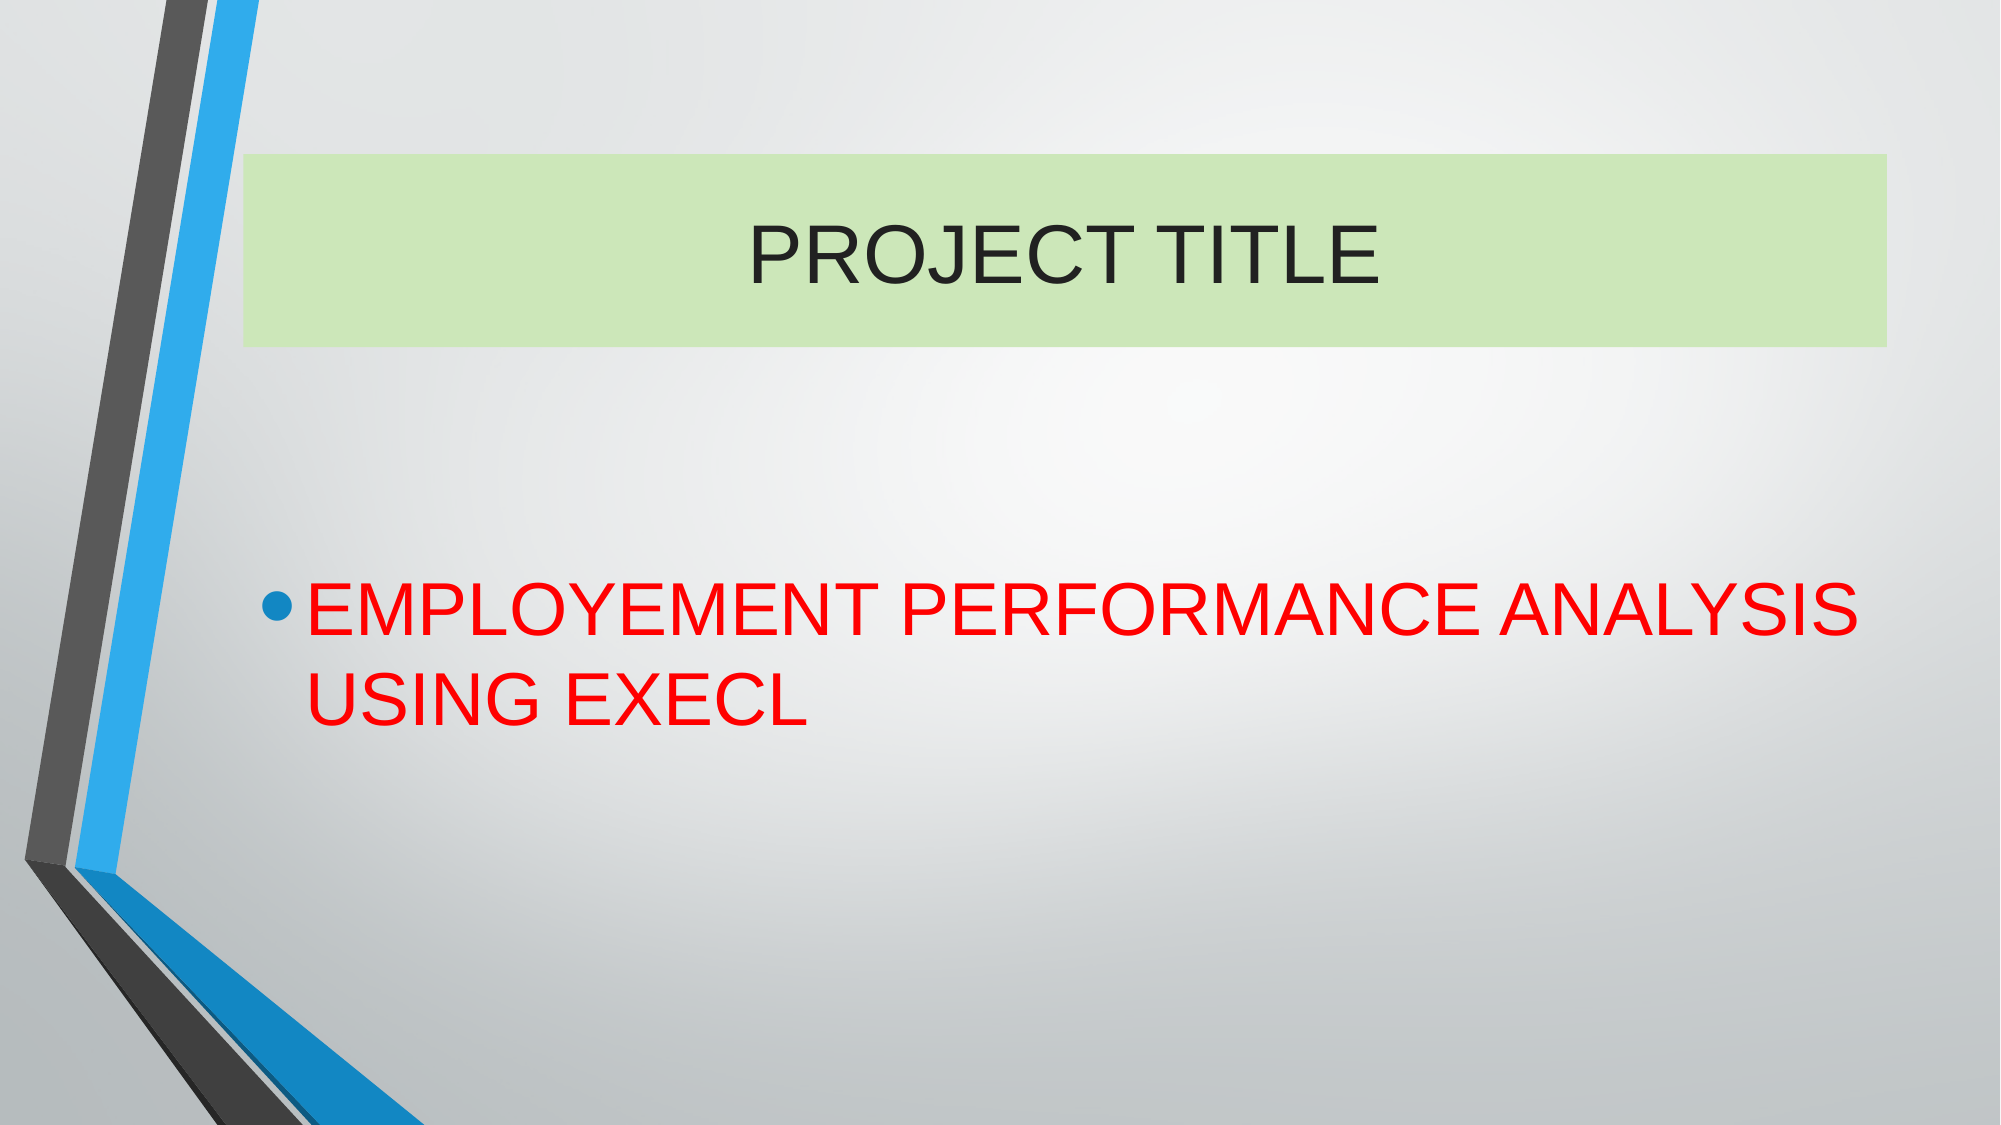

# PROJECT TITLE
EMPLOYEMENT PERFORMANCE ANALYSIS USING EXECL